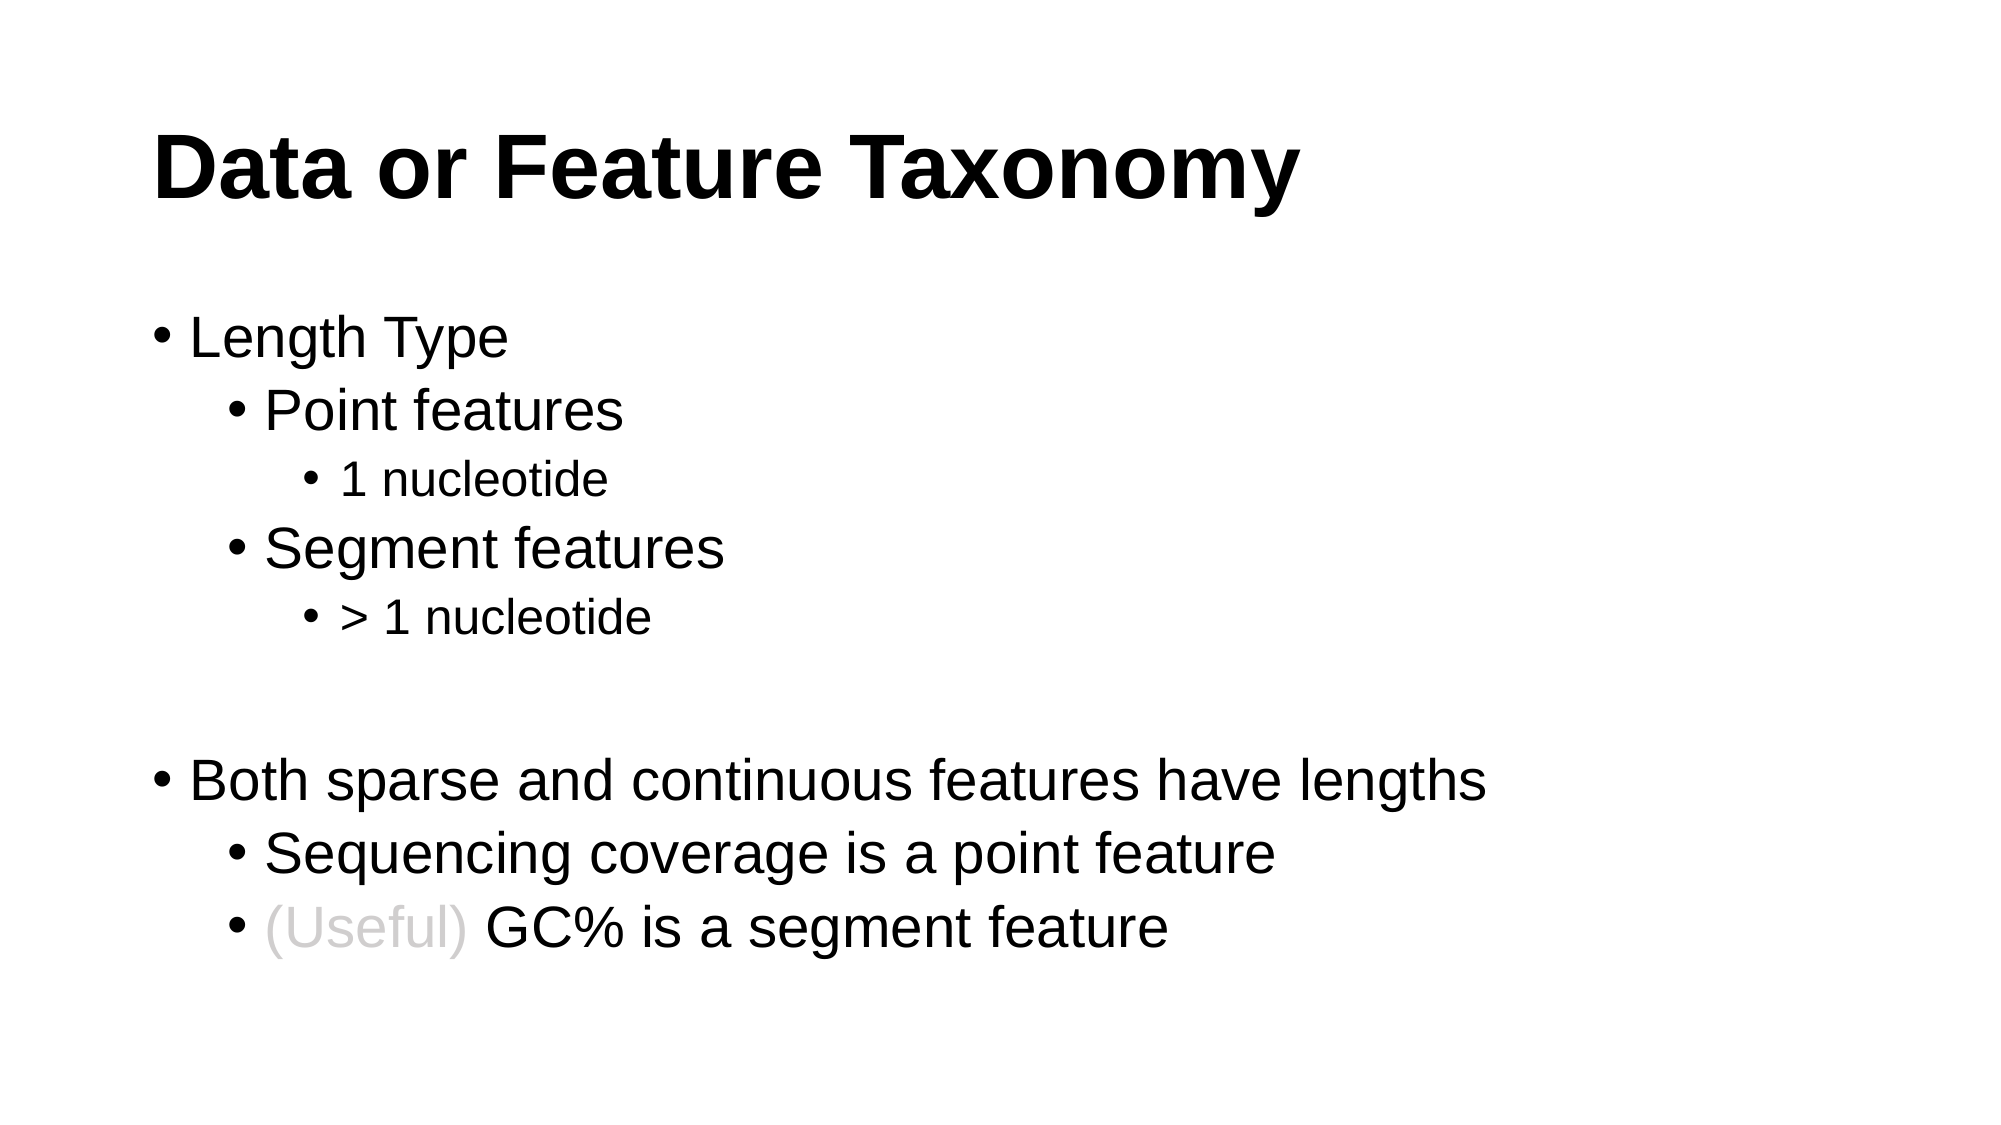

# Data or Feature Taxonomy
Length Type
Point features
1 nucleotide
Segment features
> 1 nucleotide

Both sparse and continuous features have lengths
Sequencing coverage is a point feature
​(Useful) GC% is a segment feature